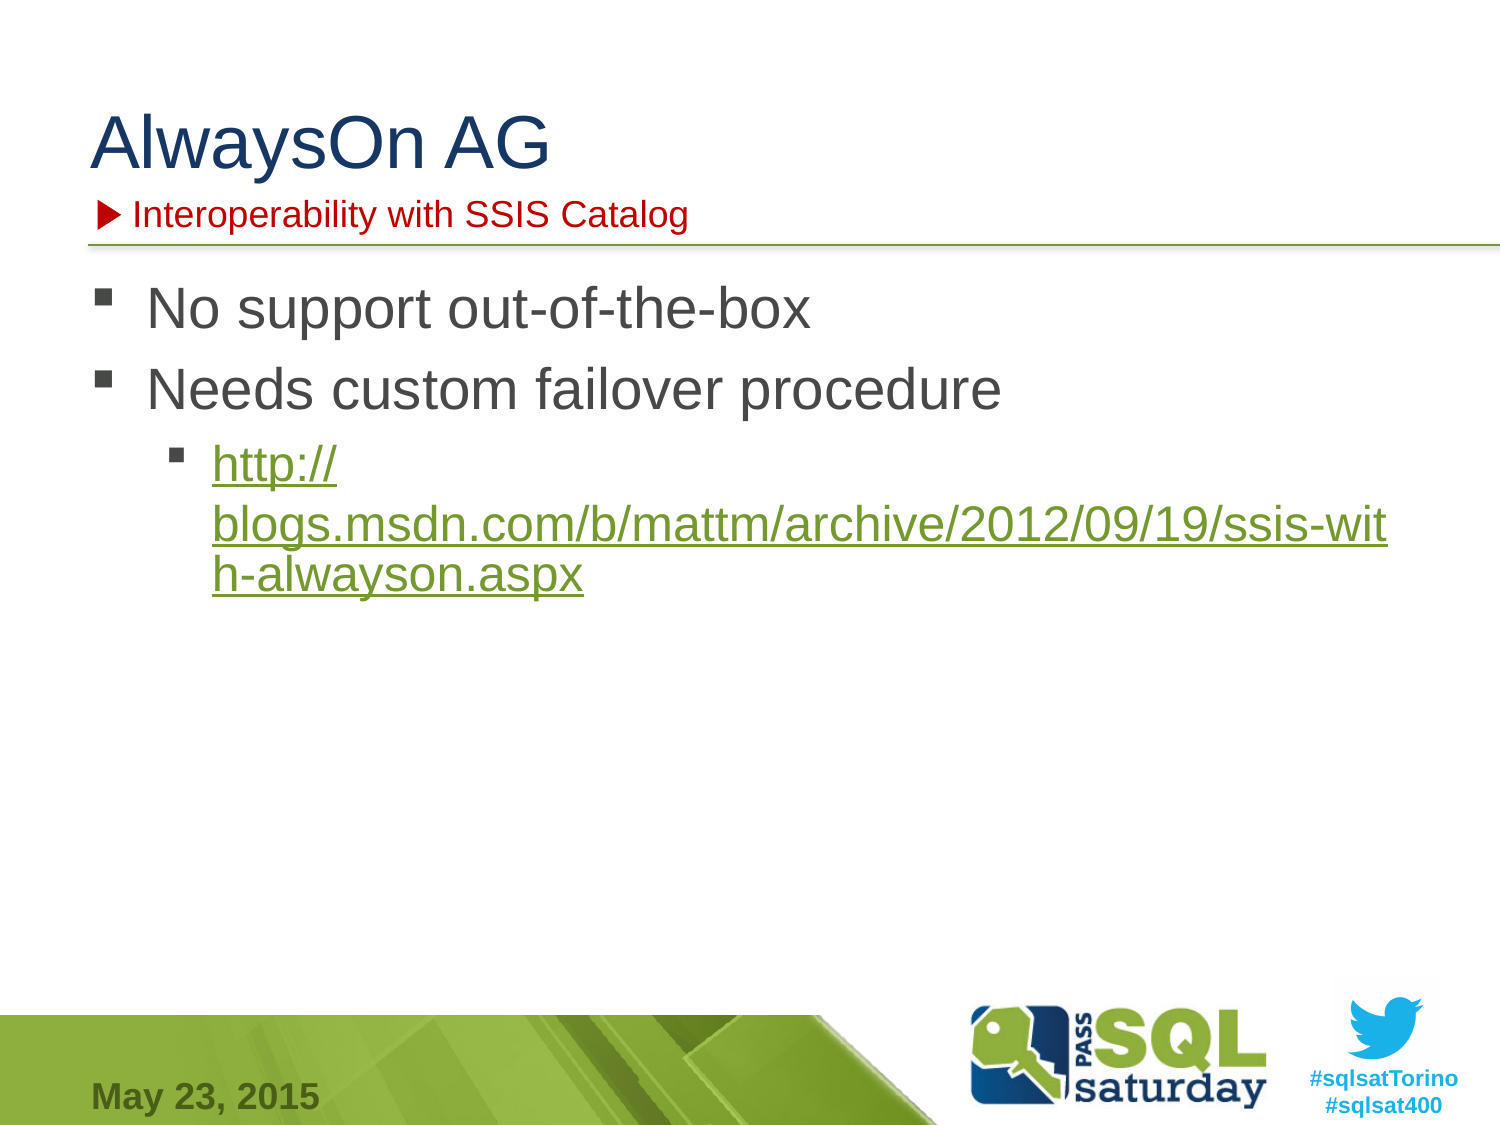

# AlwaysOn AG
Interoperability with SSIS Catalog
No support out-of-the-box
Needs custom failover procedure
http://blogs.msdn.com/b/mattm/archive/2012/09/19/ssis-with-alwayson.aspx